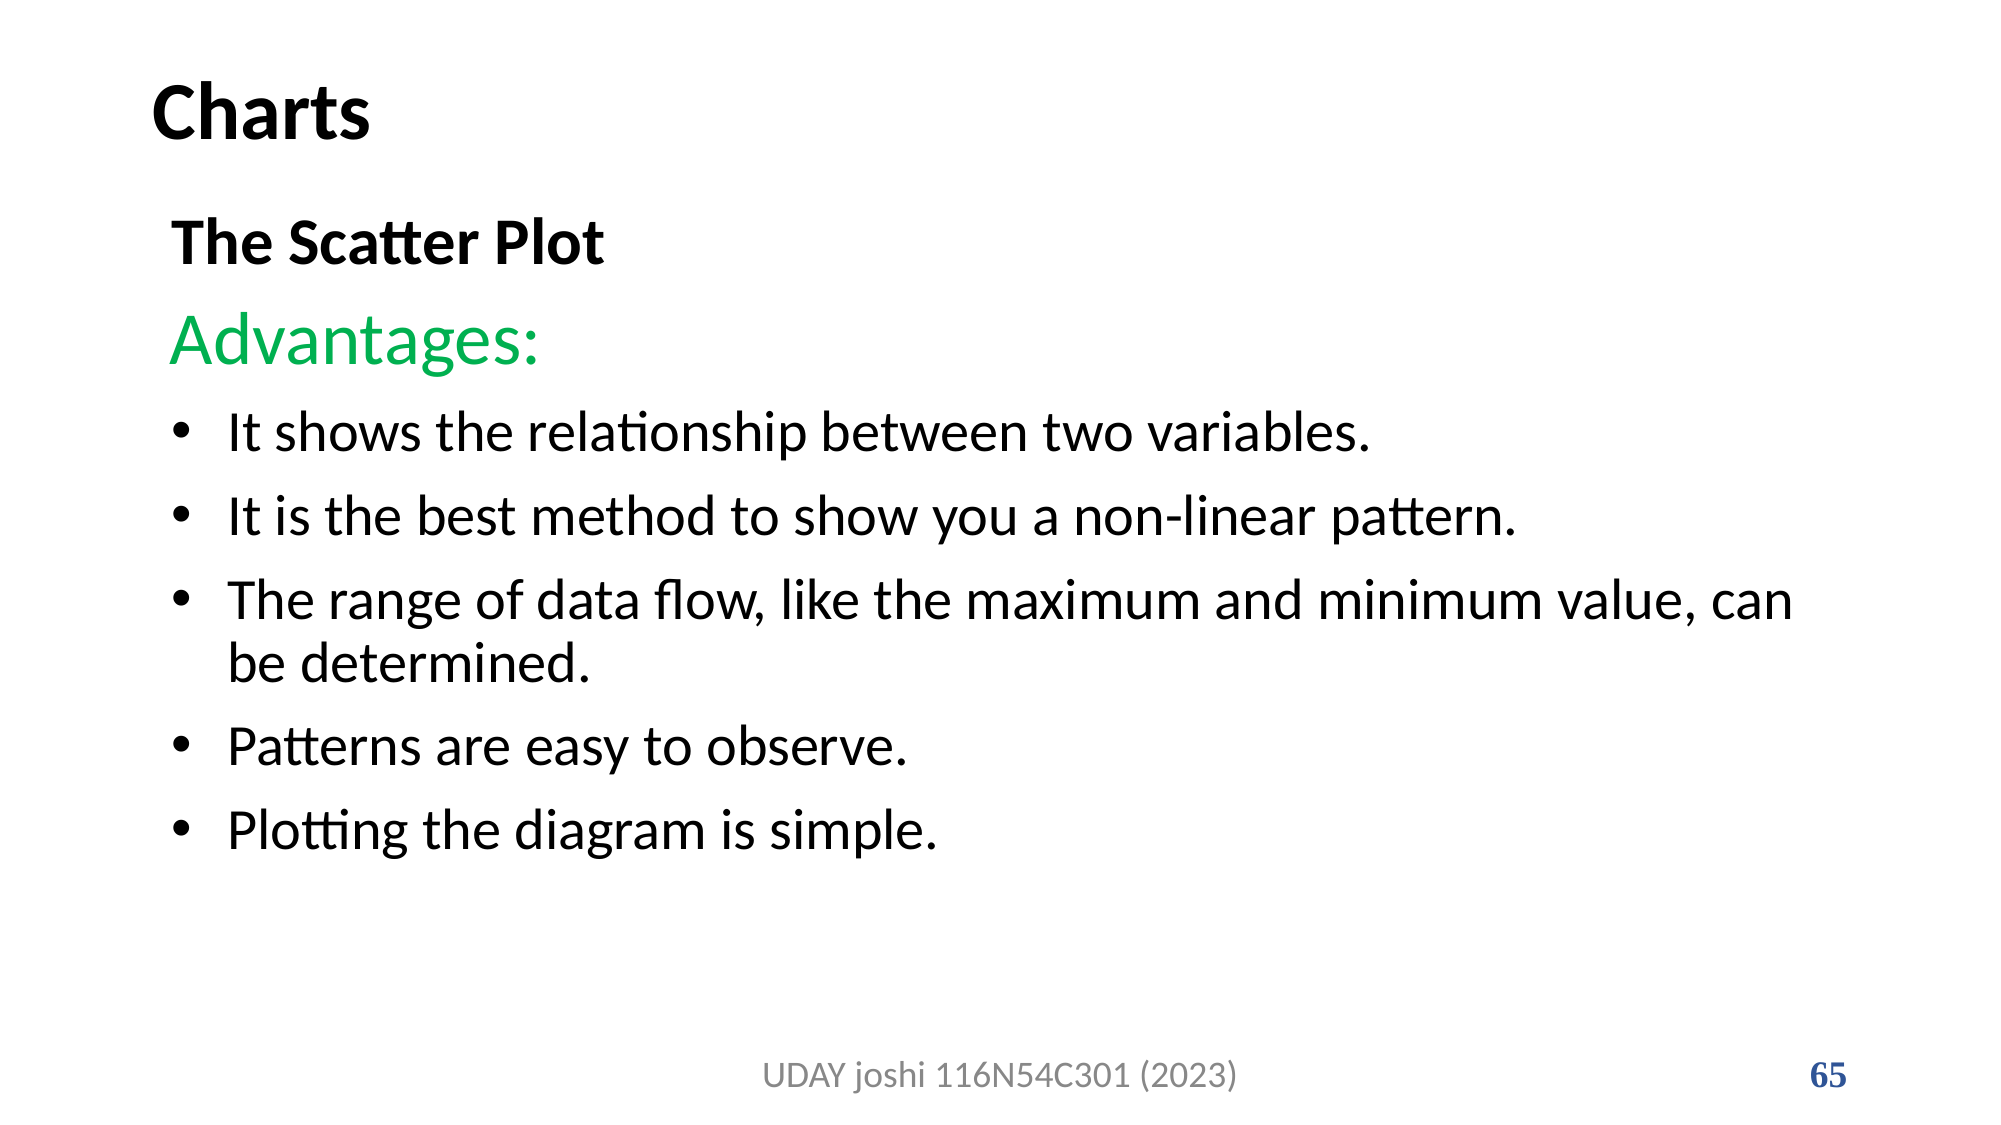

# Charts
The Scatter Plot
 Advantages:
It shows the relationship between two variables.
It is the best method to show you a non-linear pattern.
The range of data flow, like the maximum and minimum value, can be determined.
Patterns are easy to observe.
Plotting the diagram is simple.

UDAY joshi 116N54C301 (2023)
65